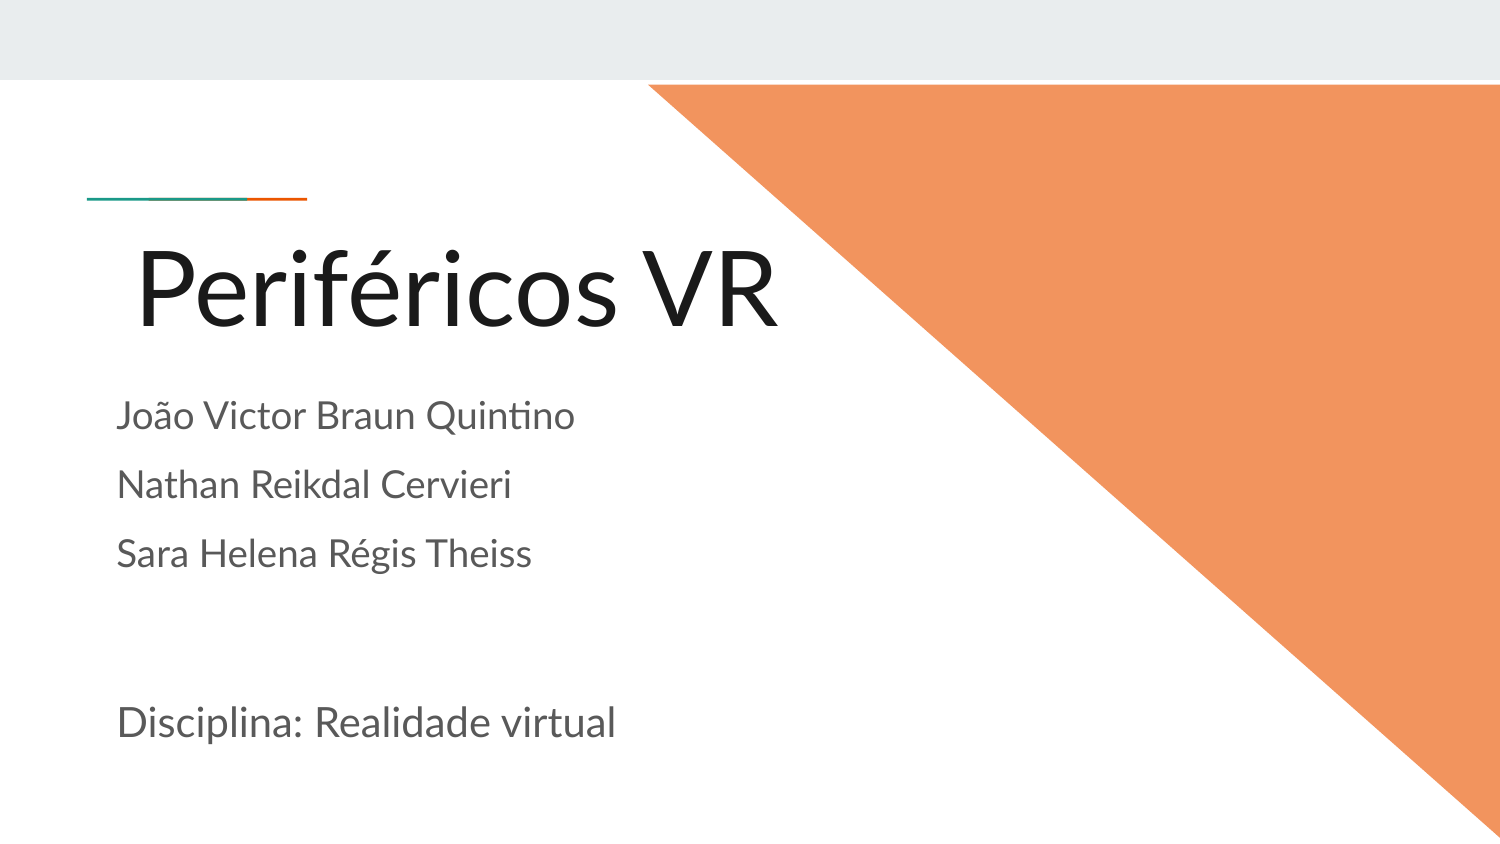

# Periféricos VR
João Victor Braun Quintino
Nathan Reikdal Cervieri
Sara Helena Régis Theiss
Disciplina: Realidade virtual